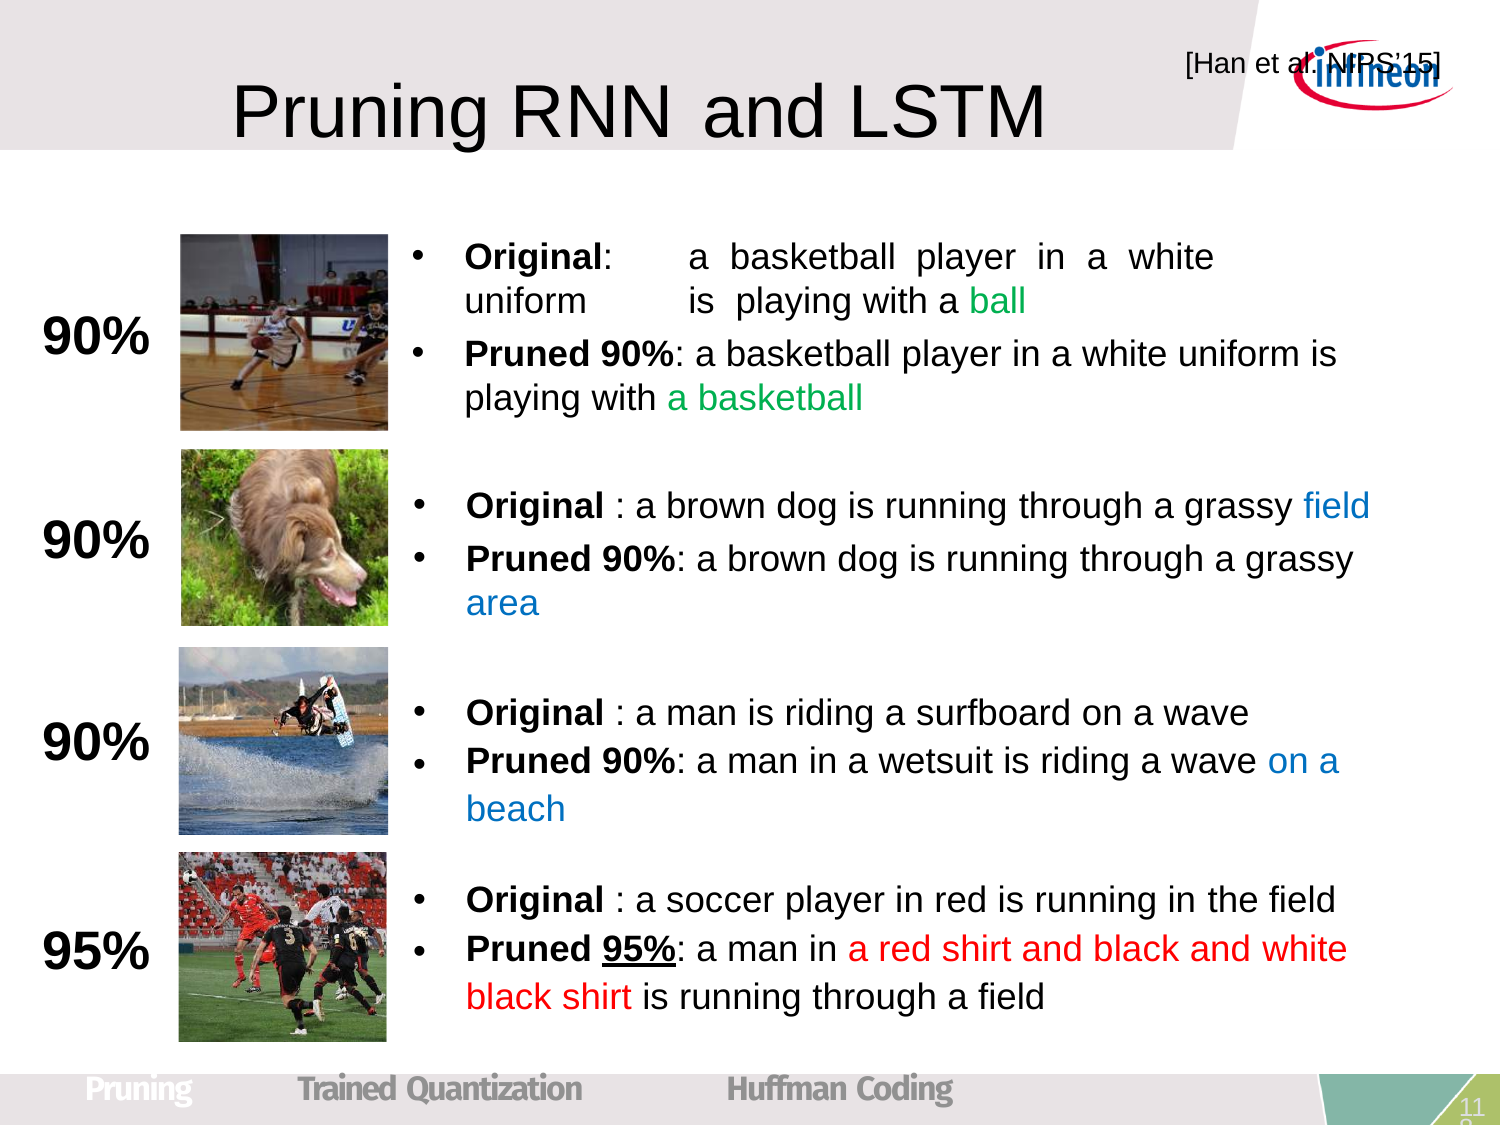

[Han et al. NIPS’15]
# Pruning RNN	 and LSTM
Original:	a	basketball	player	in	a	white	uniform	is  playing with a ball
Pruned 90%: a basketball player in a white uniform is  playing with a basketball

90%

Original : a brown dog is running through a grassy field
Pruned 90%: a brown dog is running through a grassy  area
90%

•
•
Original : a man is riding a surfboard on a wave  Pruned 90%: a man in a wetsuit is riding a wave on a  beach
90%

•
•
Original : a soccer player in red is running in the field  Pruned 95%: a man in a red shirt and black and white  black shirt is running through a field
95%
Pruning
Trained Quantization
Huffman Coding
118